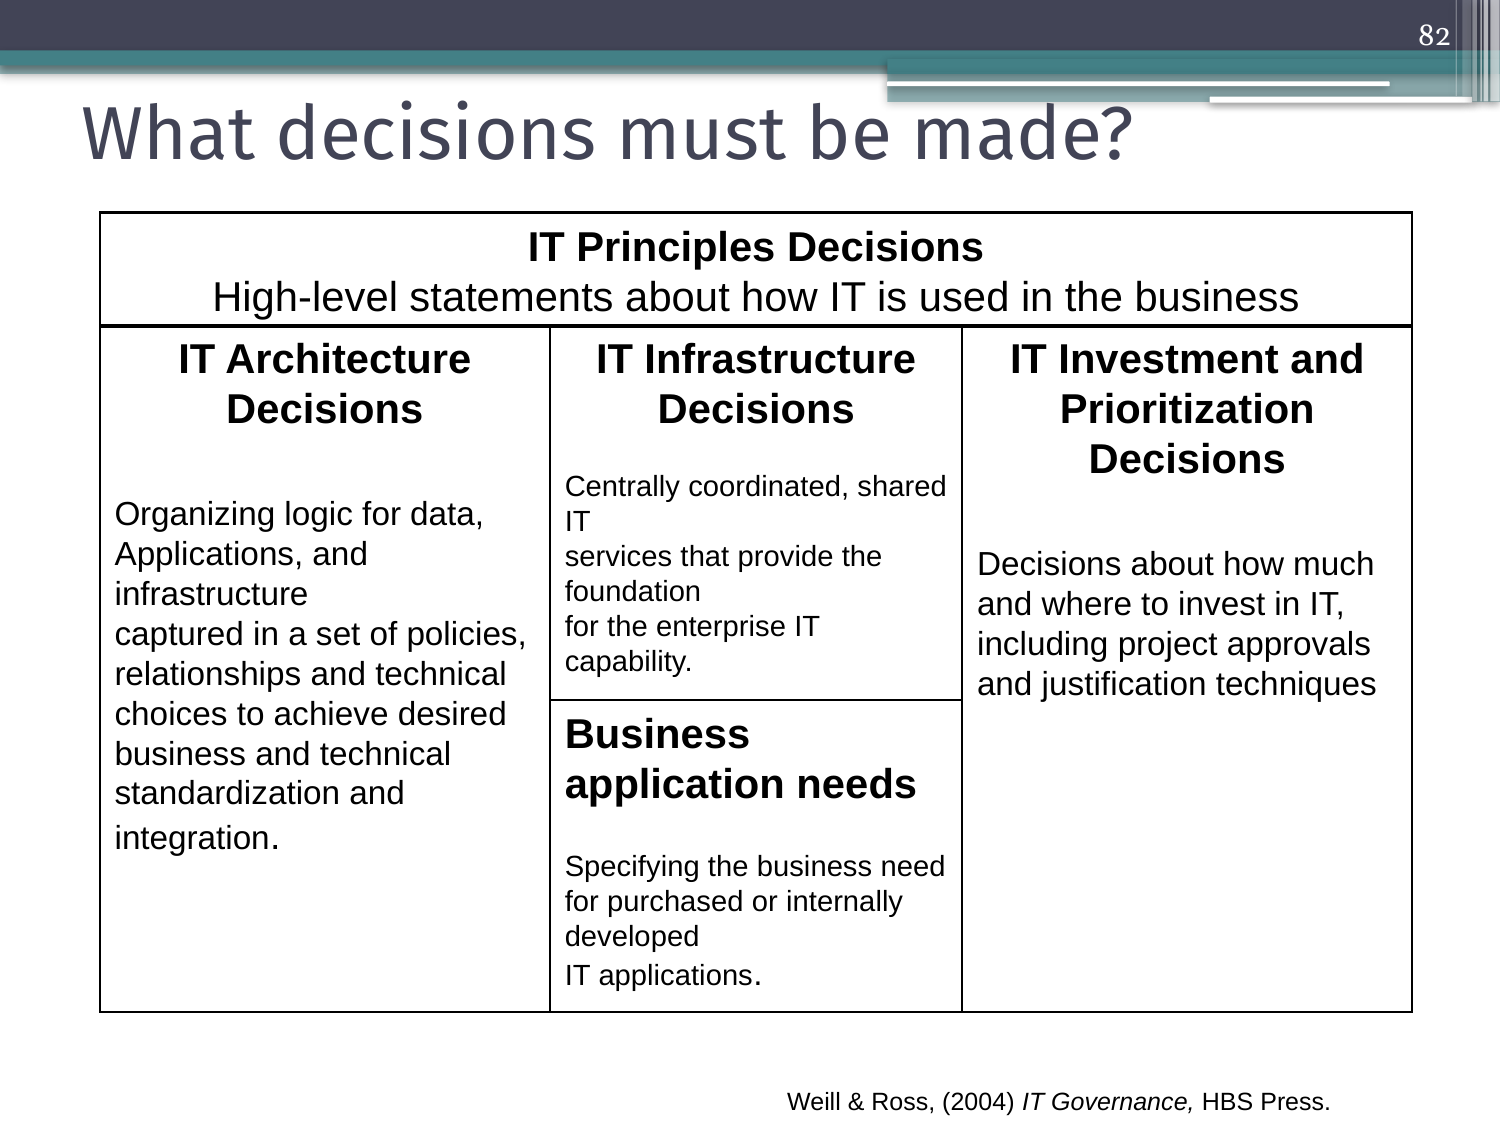

82
# What decisions must be made?

IT Principles Decisions
High-level statements about how IT is used in the business
IT Architecture Decisions

Organizing logic for data,
Applications, and infrastructure
captured in a set of policies,
relationships and technical
choices to achieve desired
business and technical
standardization and integration.
IT Infrastructure
Decisions

Centrally coordinated, shared IT
services that provide the foundation
for the enterprise IT capability.
IT Investment and Prioritization Decisions

Decisions about how much and where to invest in IT, including project approvals and justification techniques
Business application needs

Specifying the business need
for purchased or internally developed
IT applications.
Weill & Ross, (2004) IT Governance, HBS Press.